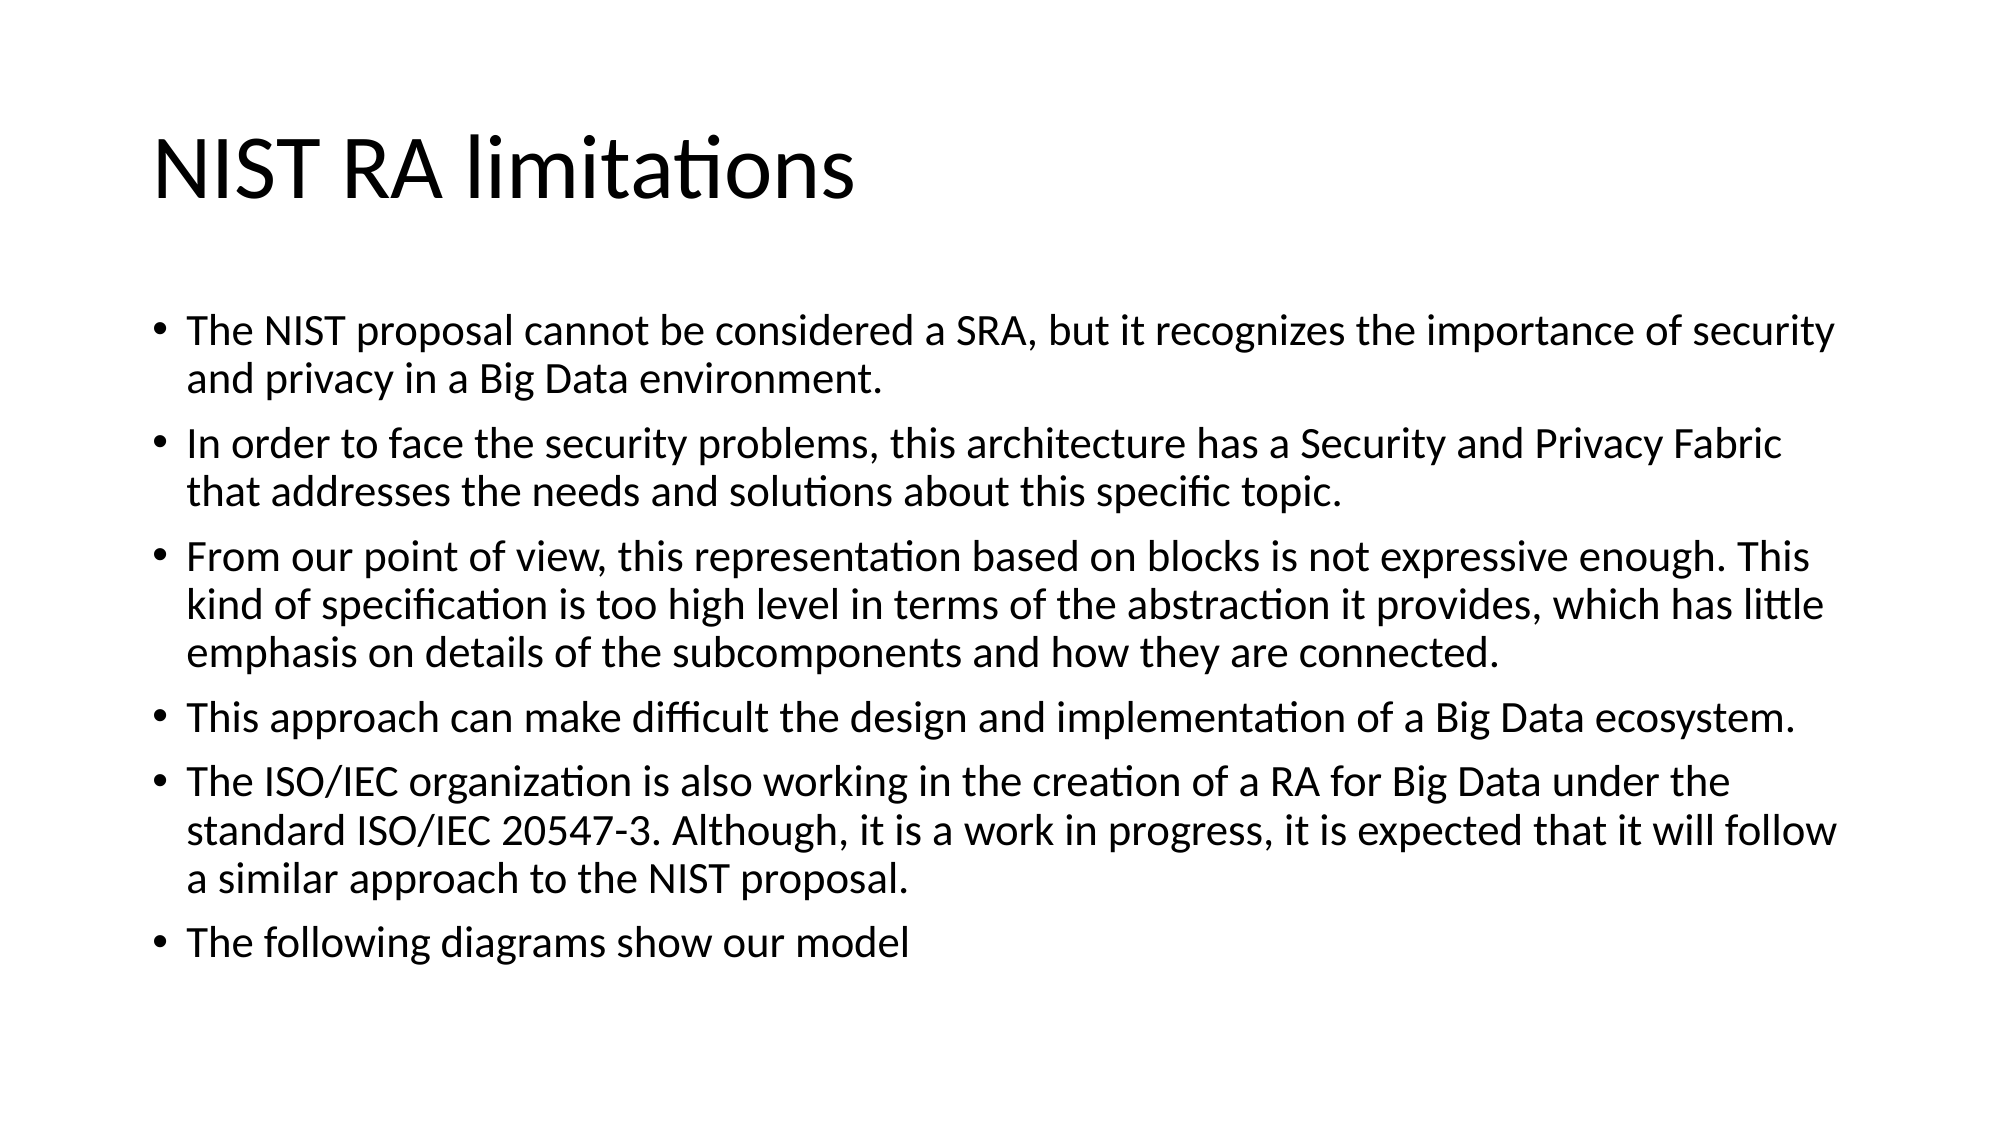

# NIST RA limitations
The NIST proposal cannot be considered a SRA, but it recognizes the importance of security and privacy in a Big Data environment.
In order to face the security problems, this architecture has a Security and Privacy Fabric that addresses the needs and solutions about this specific topic.
From our point of view, this representation based on blocks is not expressive enough. This kind of specification is too high level in terms of the abstraction it provides, which has little emphasis on details of the subcomponents and how they are connected.
This approach can make difficult the design and implementation of a Big Data ecosystem.
The ISO/IEC organization is also working in the creation of a RA for Big Data under the standard ISO/IEC 20547-3. Although, it is a work in progress, it is expected that it will follow a similar approach to the NIST proposal.
The following diagrams show our model